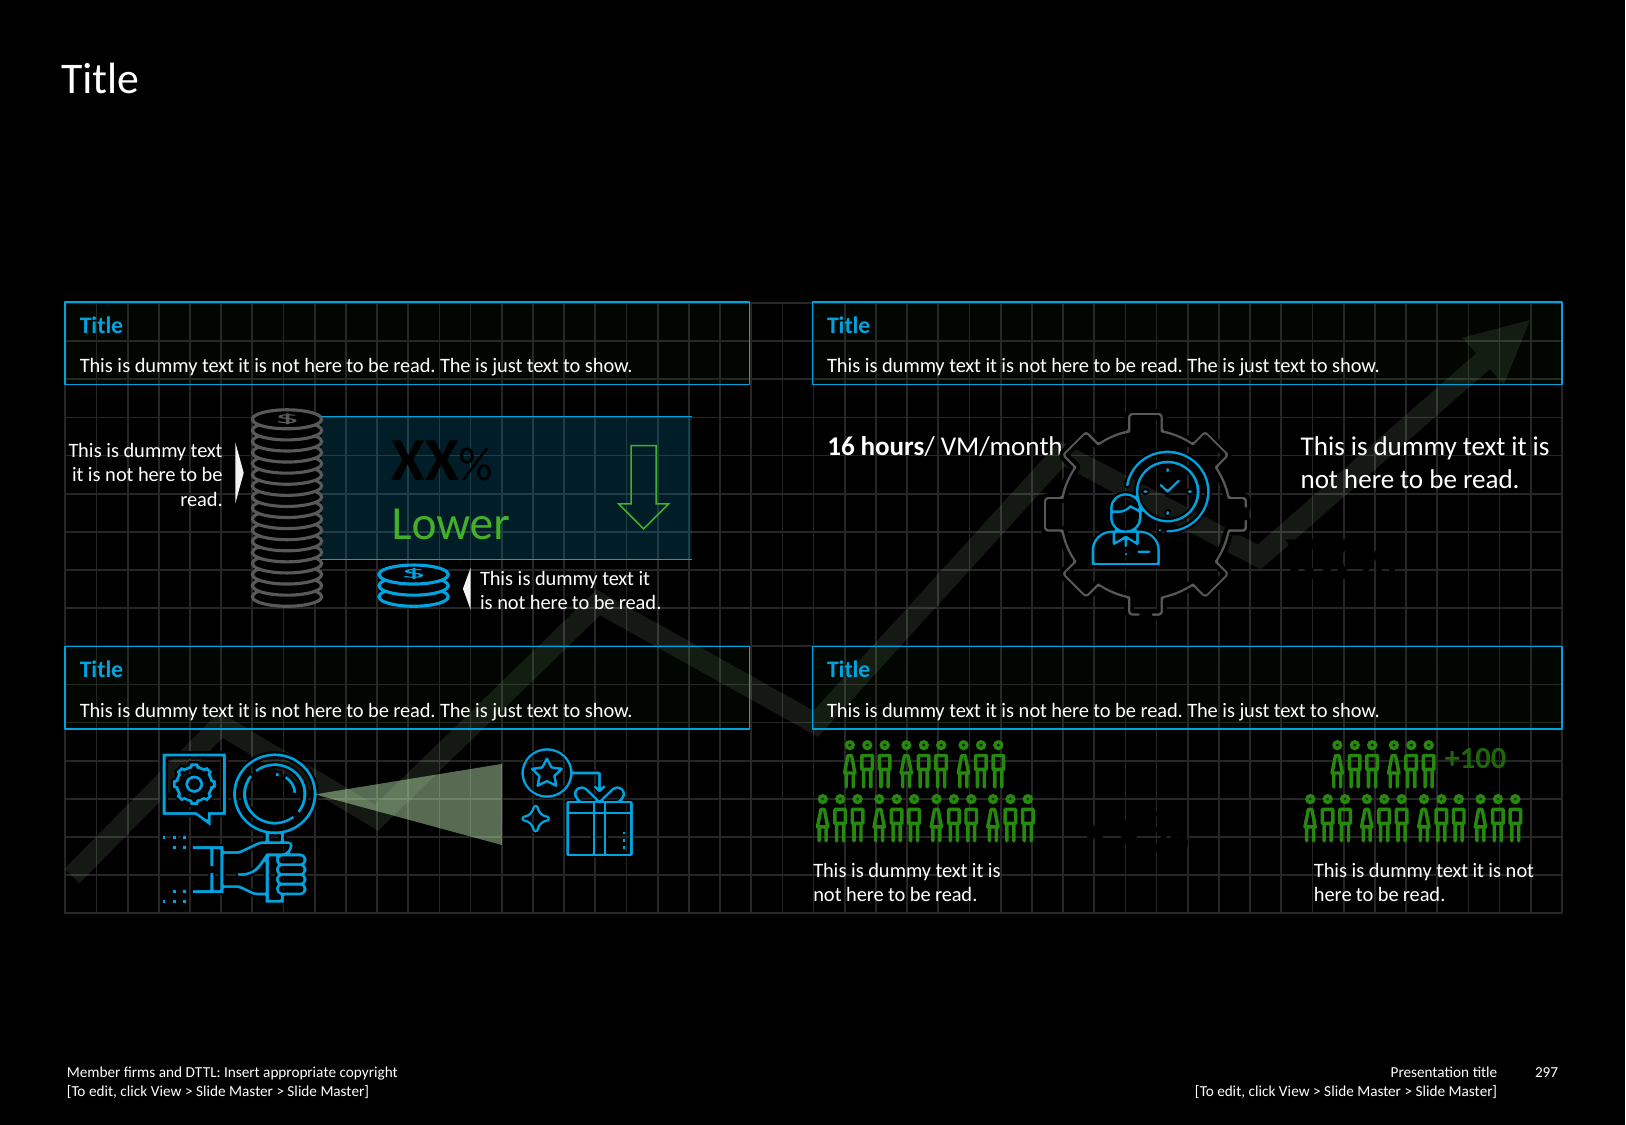

# Title
Title
This is dummy text it is not here to be read. The is just text to show.
Title
This is dummy text it is not here to be read. The is just text to show.
|  |  |  |  |  |  |  |  |  |  |  |  |  |  |  |  |  |  |  |  |  |  |  |  |  |  |  |  |  |  |  |  |  |  |  |  |  |  |  |  |  |  |  |  |  |  |  |  |
| --- | --- | --- | --- | --- | --- | --- | --- | --- | --- | --- | --- | --- | --- | --- | --- | --- | --- | --- | --- | --- | --- | --- | --- | --- | --- | --- | --- | --- | --- | --- | --- | --- | --- | --- | --- | --- | --- | --- | --- | --- | --- | --- | --- | --- | --- | --- | --- |
|  |  |  |  |  |  |  |  |  |  |  |  |  |  |  |  |  |  |  |  |  |  |  |  |  |  |  |  |  |  |  |  |  |  |  |  |  |  |  |  |  |  |  |  |  |  |  |  |
|  |  |  |  |  |  |  |  |  |  |  |  |  |  |  |  |  |  |  |  |  |  |  |  |  |  |  |  |  |  |  |  |  |  |  |  |  |  |  |  |  |  |  |  |  |  |  |  |
|  |  |  |  |  |  |  |  |  |  |  |  |  |  |  |  |  |  |  |  |  |  |  |  |  |  |  |  |  |  |  |  |  |  |  |  |  |  |  |  |  |  |  |  |  |  |  |  |
|  |  |  |  |  |  |  |  |  |  |  |  |  |  |  |  |  |  |  |  |  |  |  |  |  |  |  |  |  |  |  |  |  |  |  |  |  |  |  |  |  |  |  |  |  |  |  |  |
|  |  |  |  |  |  |  |  |  |  |  |  |  |  |  |  |  |  |  |  |  |  |  |  |  |  |  |  |  |  |  |  |  |  |  |  |  |  |  |  |  |  |  |  |  |  |  |  |
|  |  |  |  |  |  |  |  |  |  |  |  |  |  |  |  |  |  |  |  |  |  |  |  |  |  |  |  |  |  |  |  |  |  |  |  |  |  |  |  |  |  |  |  |  |  |  |  |
|  |  |  |  |  |  |  |  |  |  |  |  |  |  |  |  |  |  |  |  |  |  |  |  |  |  |  |  |  |  |  |  |  |  |  |  |  |  |  |  |  |  |  |  |  |  |  |  |
|  |  |  |  |  |  |  |  |  |  |  |  |  |  |  |  |  |  |  |  |  |  |  |  |  |  |  |  |  |  |  |  |  |  |  |  |  |  |  |  |  |  |  |  |  |  |  |  |
|  |  |  |  |  |  |  |  |  |  |  |  |  |  |  |  |  |  |  |  |  |  |  |  |  |  |  |  |  |  |  |  |  |  |  |  |  |  |  |  |  |  |  |  |  |  |  |  |
|  |  |  |  |  |  |  |  |  |  |  |  |  |  |  |  |  |  |  |  |  |  |  |  |  |  |  |  |  |  |  |  |  |  |  |  |  |  |  |  |  |  |  |  |  |  |  |  |
|  |  |  |  |  |  |  |  |  |  |  |  |  |  |  |  |  |  |  |  |  |  |  |  |  |  |  |  |  |  |  |  |  |  |  |  |  |  |  |  |  |  |  |  |  |  |  |  |
|  |  |  |  |  |  |  |  |  |  |  |  |  |  |  |  |  |  |  |  |  |  |  |  |  |  |  |  |  |  |  |  |  |  |  |  |  |  |  |  |  |  |  |  |  |  |  |  |
|  |  |  |  |  |  |  |  |  |  |  |  |  |  |  |  |  |  |  |  |  |  |  |  |  |  |  |  |  |  |  |  |  |  |  |  |  |  |  |  |  |  |  |  |  |  |  |  |
|  |  |  |  |  |  |  |  |  |  |  |  |  |  |  |  |  |  |  |  |  |  |  |  |  |  |  |  |  |  |  |  |  |  |  |  |  |  |  |  |  |  |  |  |  |  |  |  |
|  |  |  |  |  |  |  |  |  |  |  |  |  |  |  |  |  |  |  |  |  |  |  |  |  |  |  |  |  |  |  |  |  |  |  |  |  |  |  |  |  |  |  |  |  |  |  |  |

XX%
Lower

16 hours/ VM/month
This is dummy text it is not here to be read.
This is dummy text it is not here to be read.

XX%
This is dummy text it is not here to be read.

Title
This is dummy text it is not here to be read. The is just text to show.
Title
This is dummy text it is not here to be read. The is just text to show.

+100

XX%

This is dummy text it is not here to be read.
This is dummy text it is not here to be read.